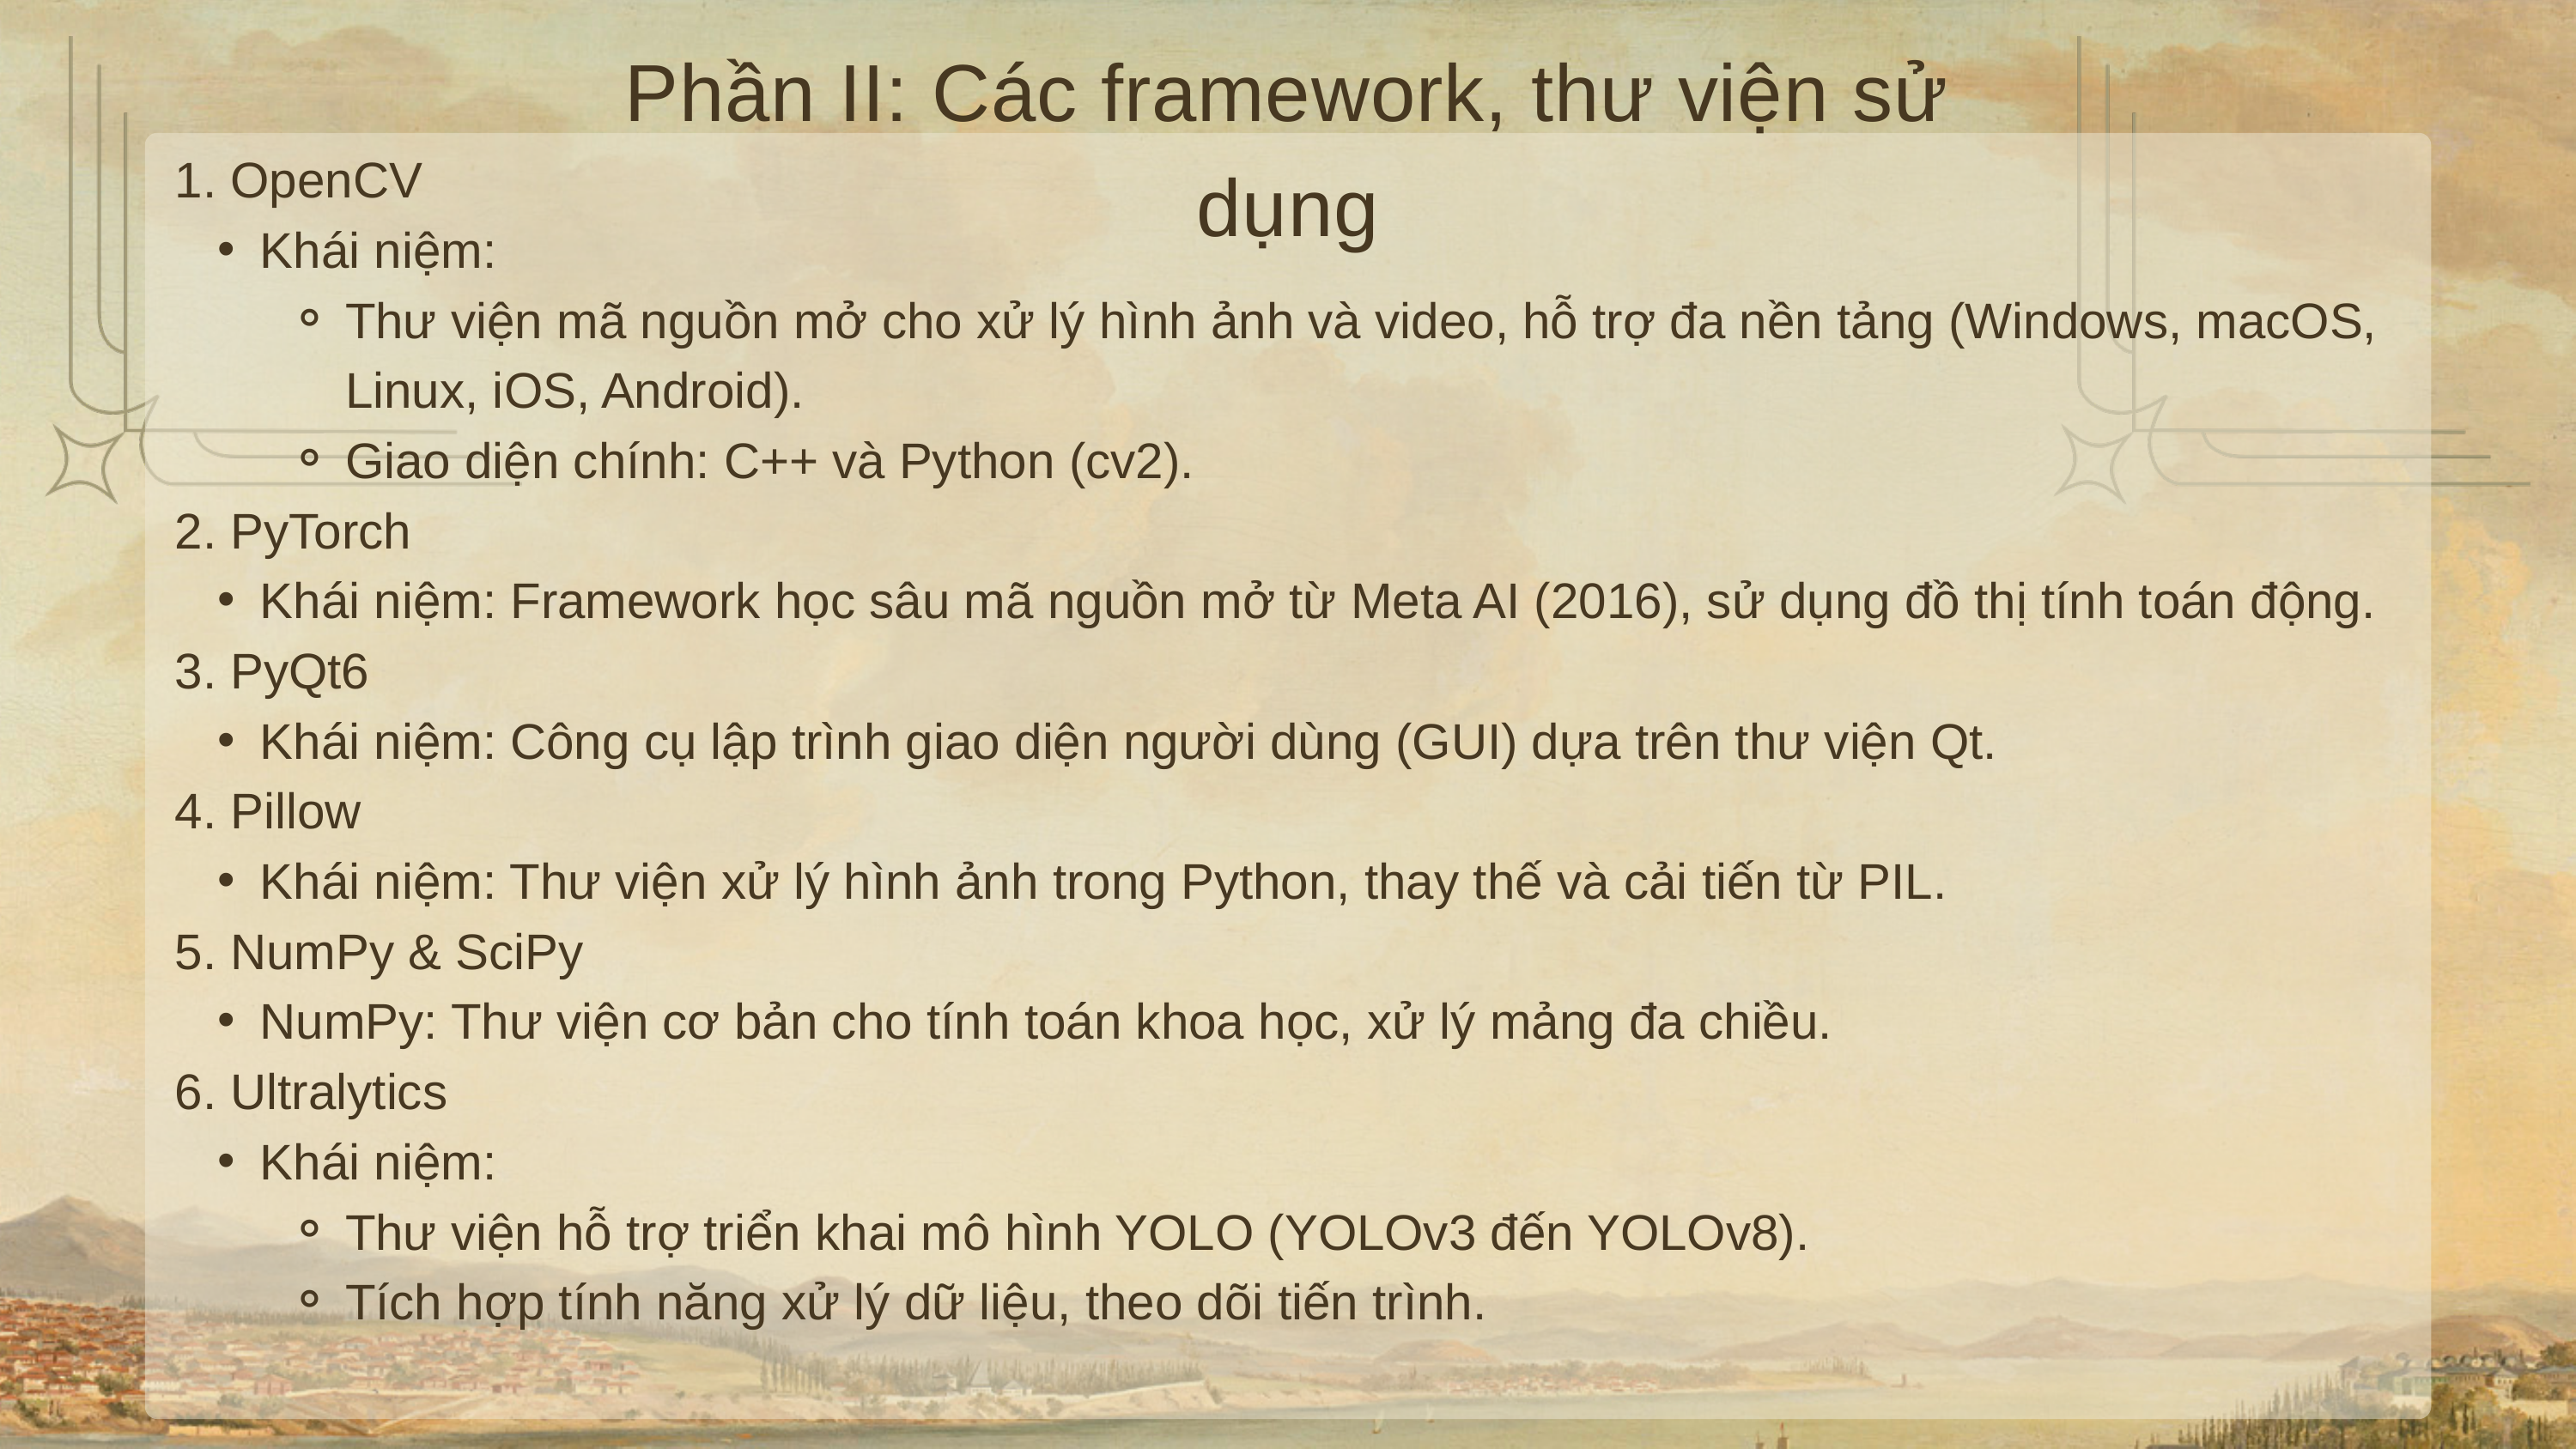

Phần II: Các framework, thư viện sử dụng

1. OpenCV
Khái niệm:
Thư viện mã nguồn mở cho xử lý hình ảnh và video, hỗ trợ đa nền tảng (Windows, macOS, Linux, iOS, Android).
Giao diện chính: C++ và Python (cv2).
2. PyTorch
Khái niệm: Framework học sâu mã nguồn mở từ Meta AI (2016), sử dụng đồ thị tính toán động.
3. PyQt6
Khái niệm: Công cụ lập trình giao diện người dùng (GUI) dựa trên thư viện Qt.
4. Pillow
Khái niệm: Thư viện xử lý hình ảnh trong Python, thay thế và cải tiến từ PIL.
5. NumPy & SciPy
NumPy: Thư viện cơ bản cho tính toán khoa học, xử lý mảng đa chiều.
6. Ultralytics
Khái niệm:
Thư viện hỗ trợ triển khai mô hình YOLO (YOLOv3 đến YOLOv8).
Tích hợp tính năng xử lý dữ liệu, theo dõi tiến trình.